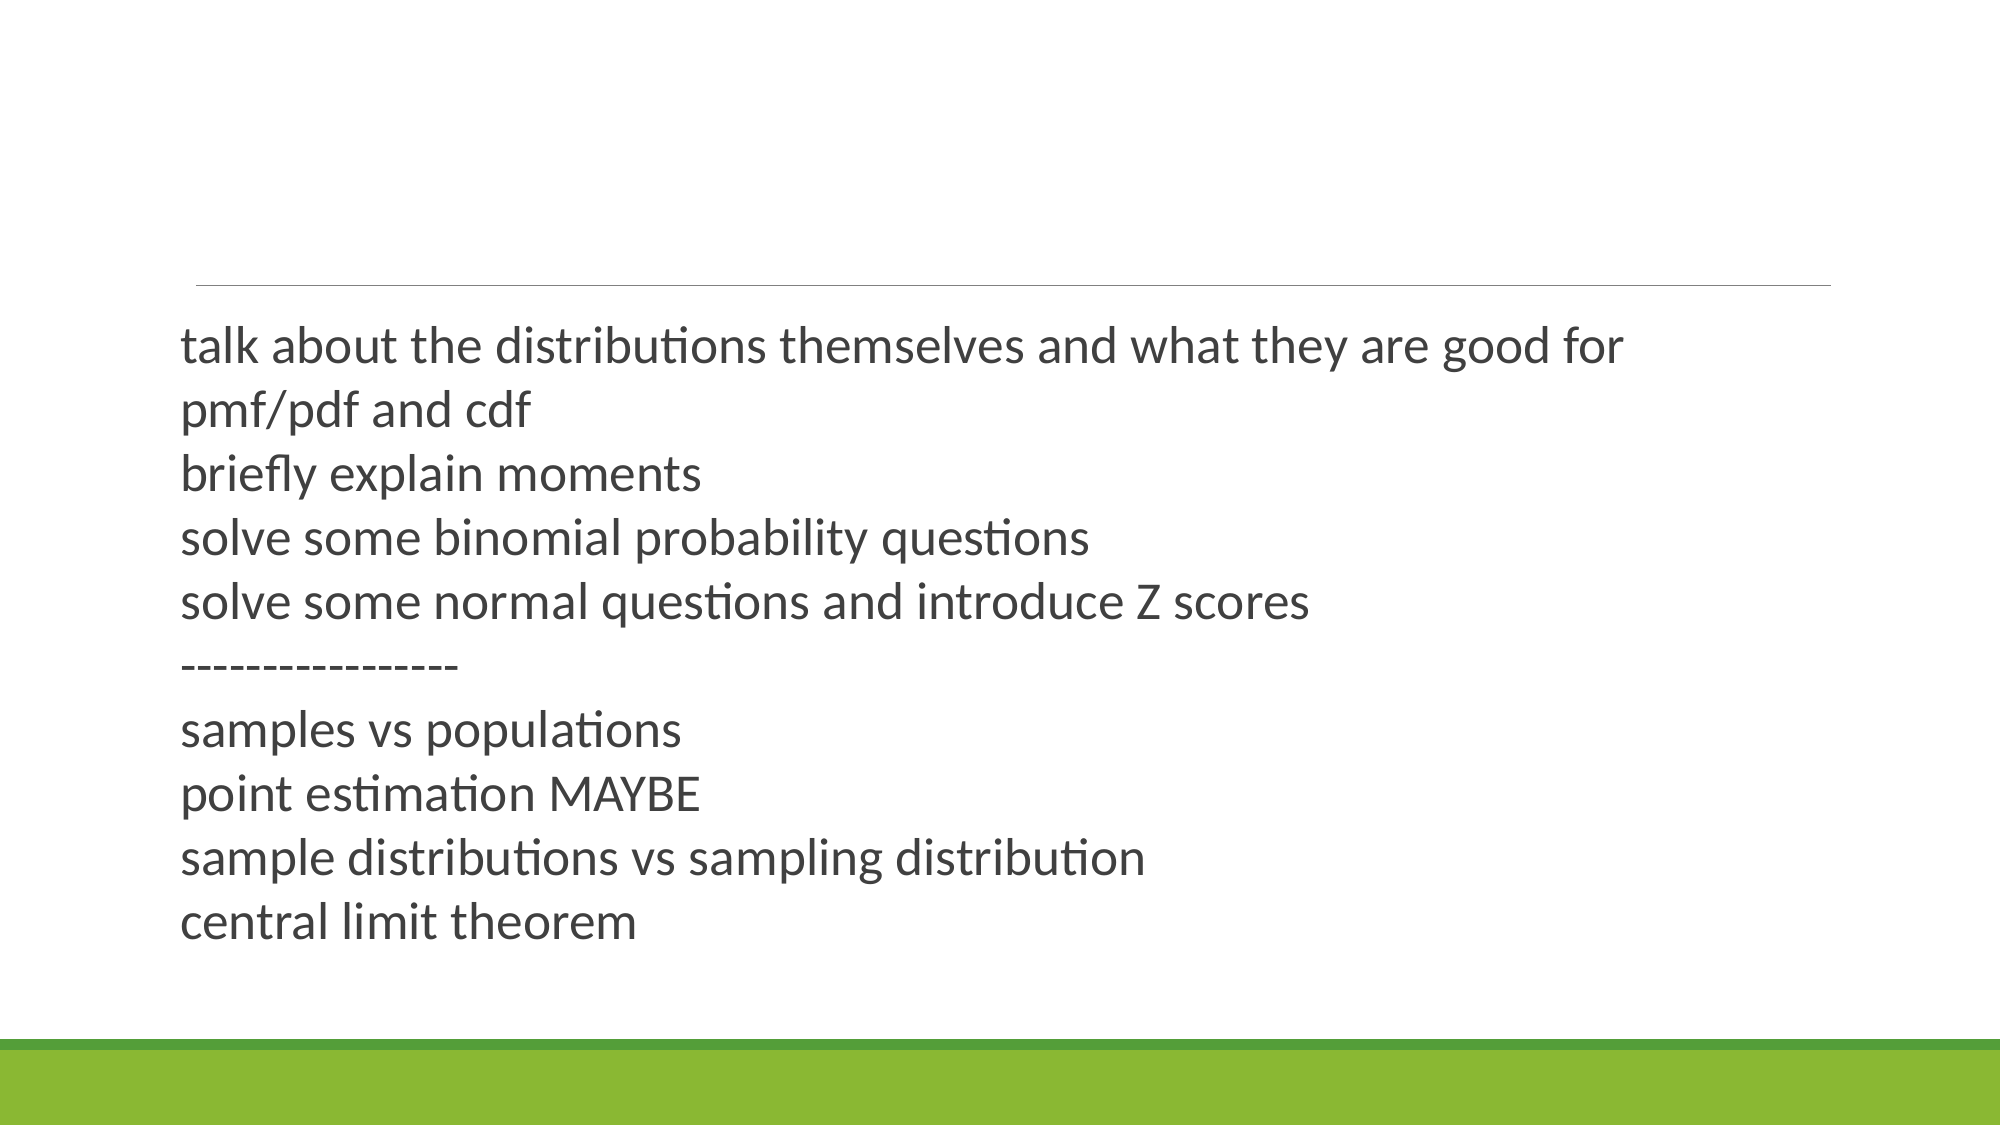

#
talk about the distributions themselves and what they are good for
pmf/pdf and cdf
briefly explain moments
solve some binomial probability questions
solve some normal questions and introduce Z scores
-----------------
samples vs populations
point estimation MAYBE
sample distributions vs sampling distribution
central limit theorem